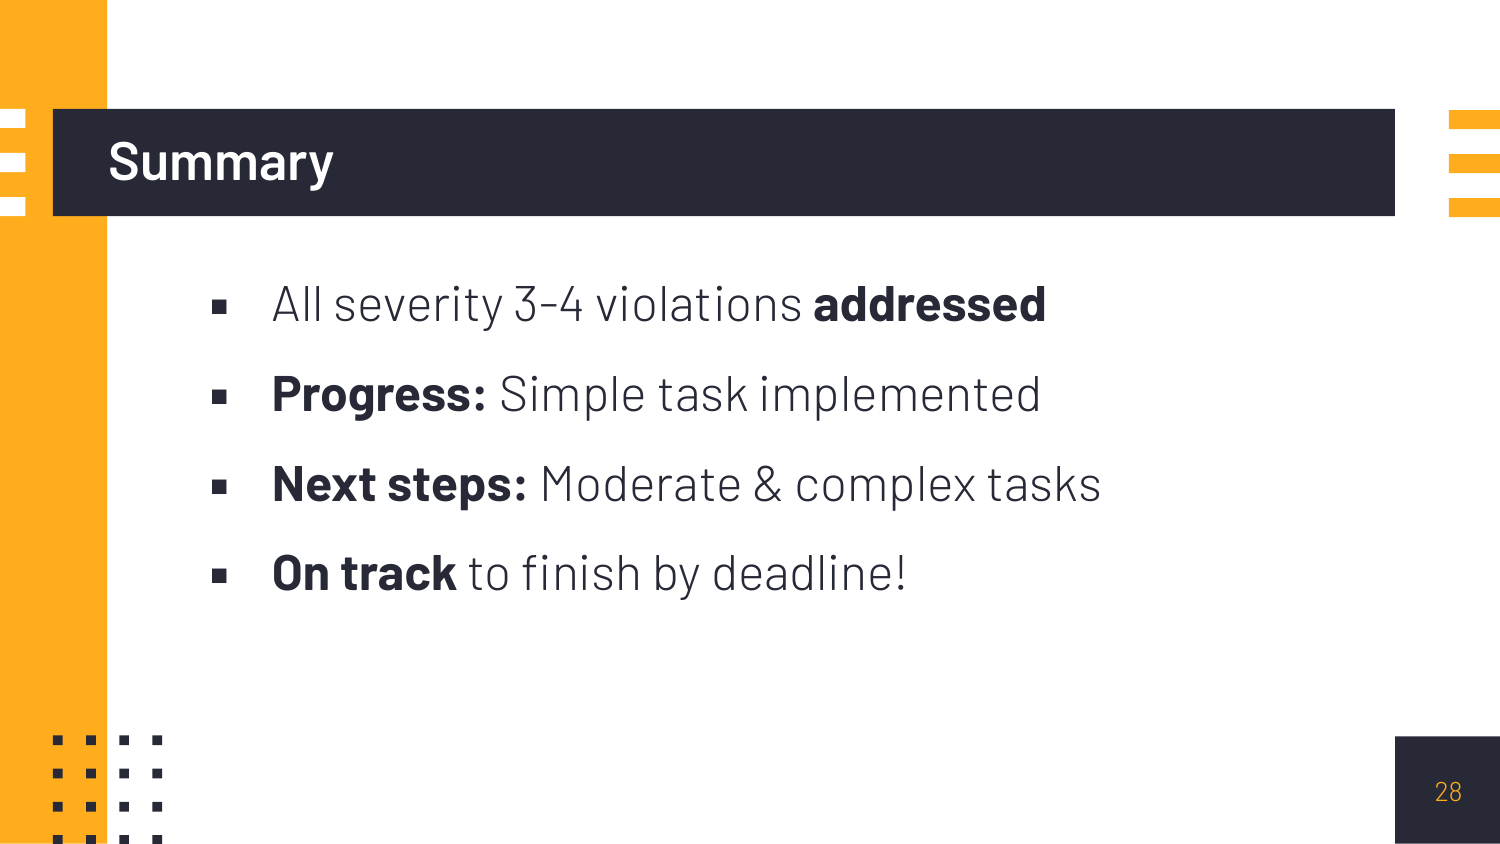

# Summary
All severity 3-4 violations addressed
Progress: Simple task implemented
Next steps: Moderate & complex tasks
On track to finish by deadline!
28